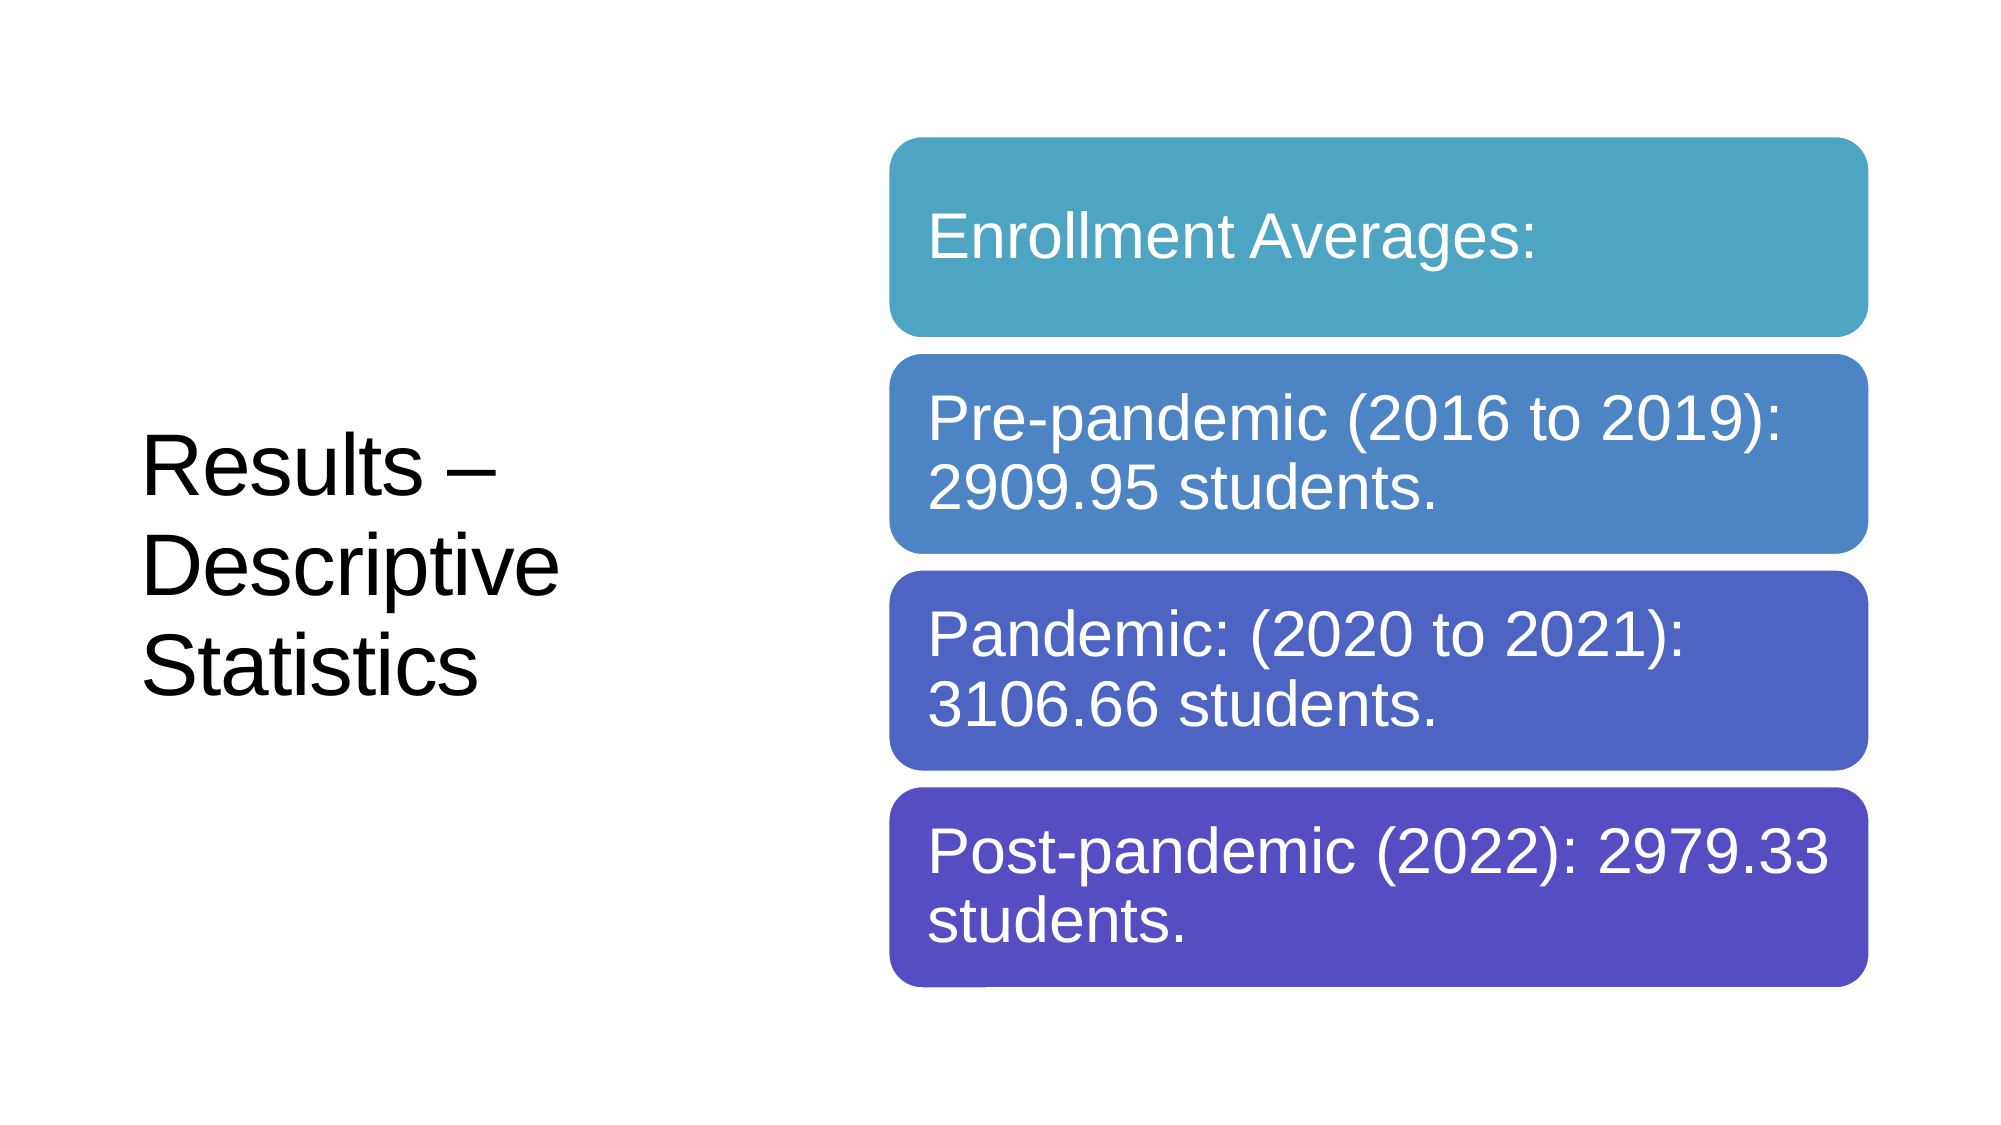

Enrollment Averages:
Pre-pandemic (2016 to 2019): 2909.95 students.
Pandemic: (2020 to 2021): 3106.66 students.
Post-pandemic (2022): 2979.33 students.
# Results – Descriptive Statistics